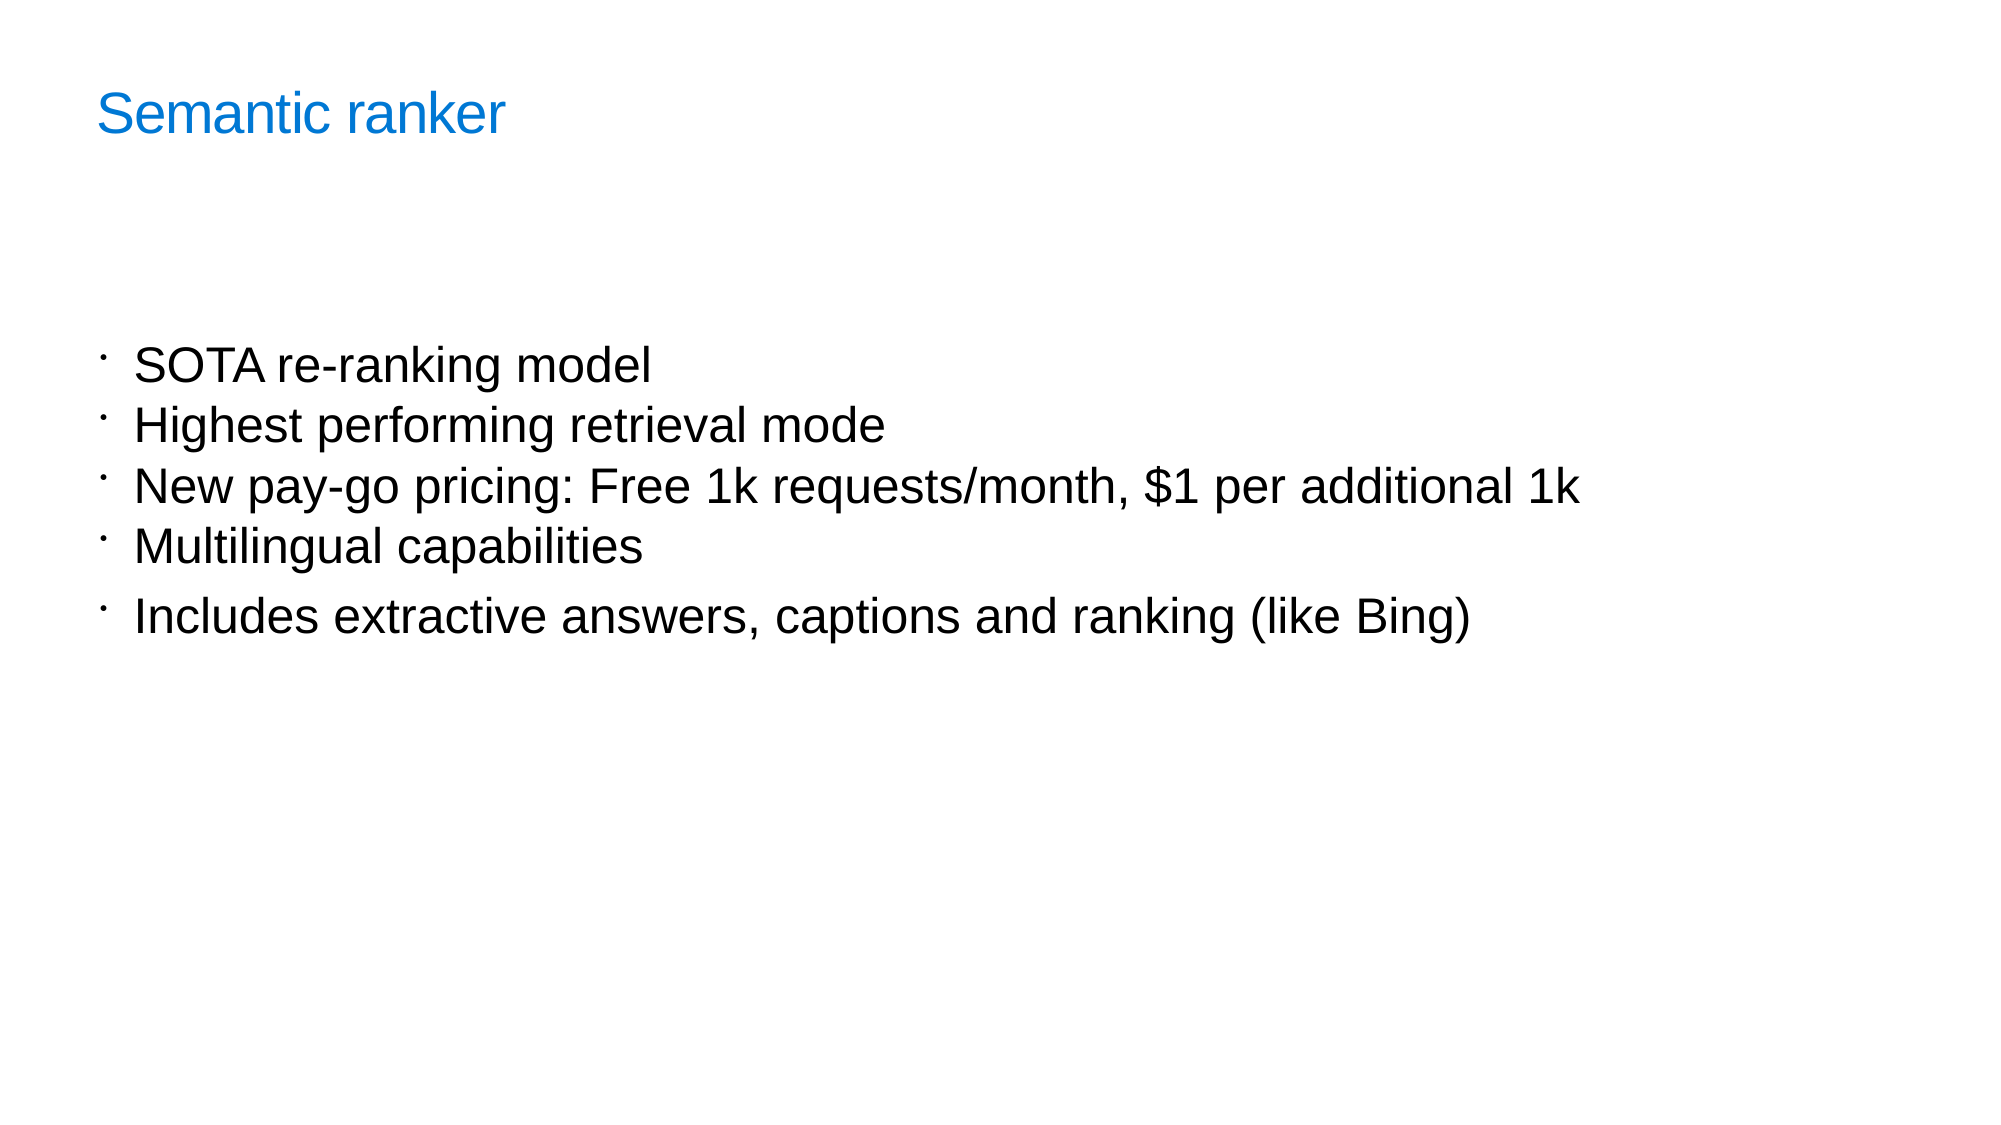

# Semantic ranker
SOTA re-ranking model
Highest performing retrieval mode
New pay-go pricing: Free 1k requests/month, $1 per additional 1k
Multilingual capabilities
Includes extractive answers, captions and ranking (like Bing)